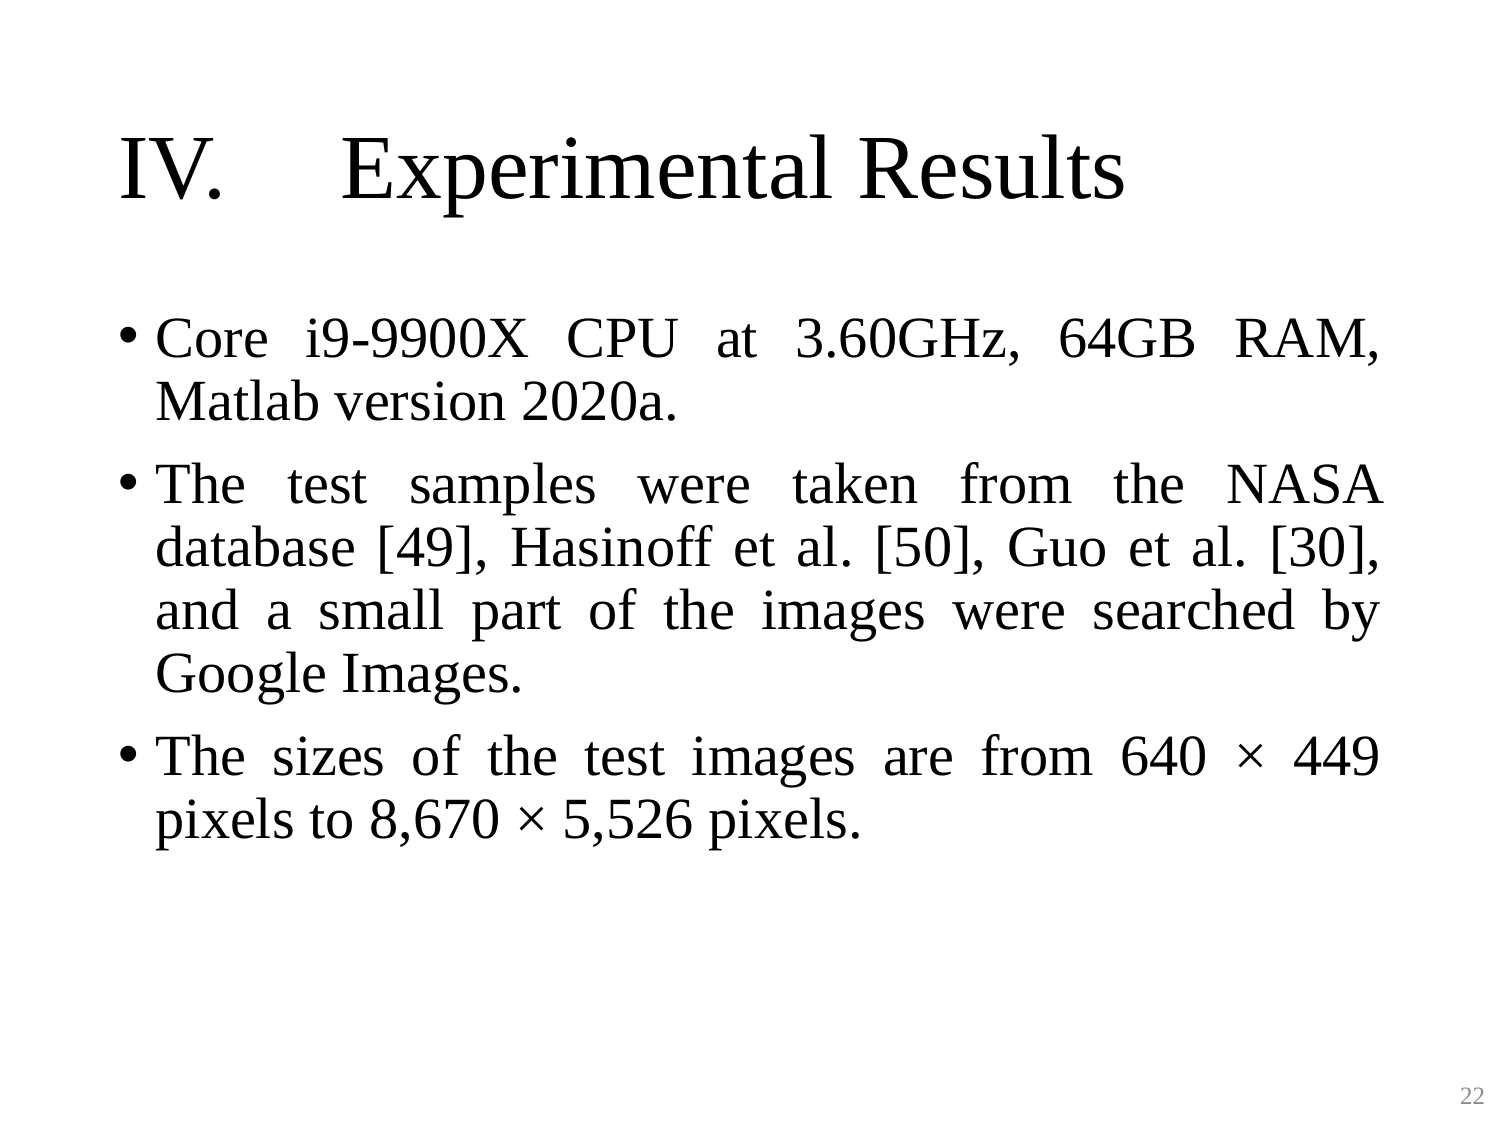

# IV.  Experimental Results
Core i9-9900X CPU at 3.60GHz, 64GB RAM, Matlab version 2020a.
The test samples were taken from the NASA database [49], Hasinoff et al. [50], Guo et al. [30], and a small part of the images were searched by Google Images.
The sizes of the test images are from 640 × 449 pixels to 8,670 × 5,526 pixels.

22